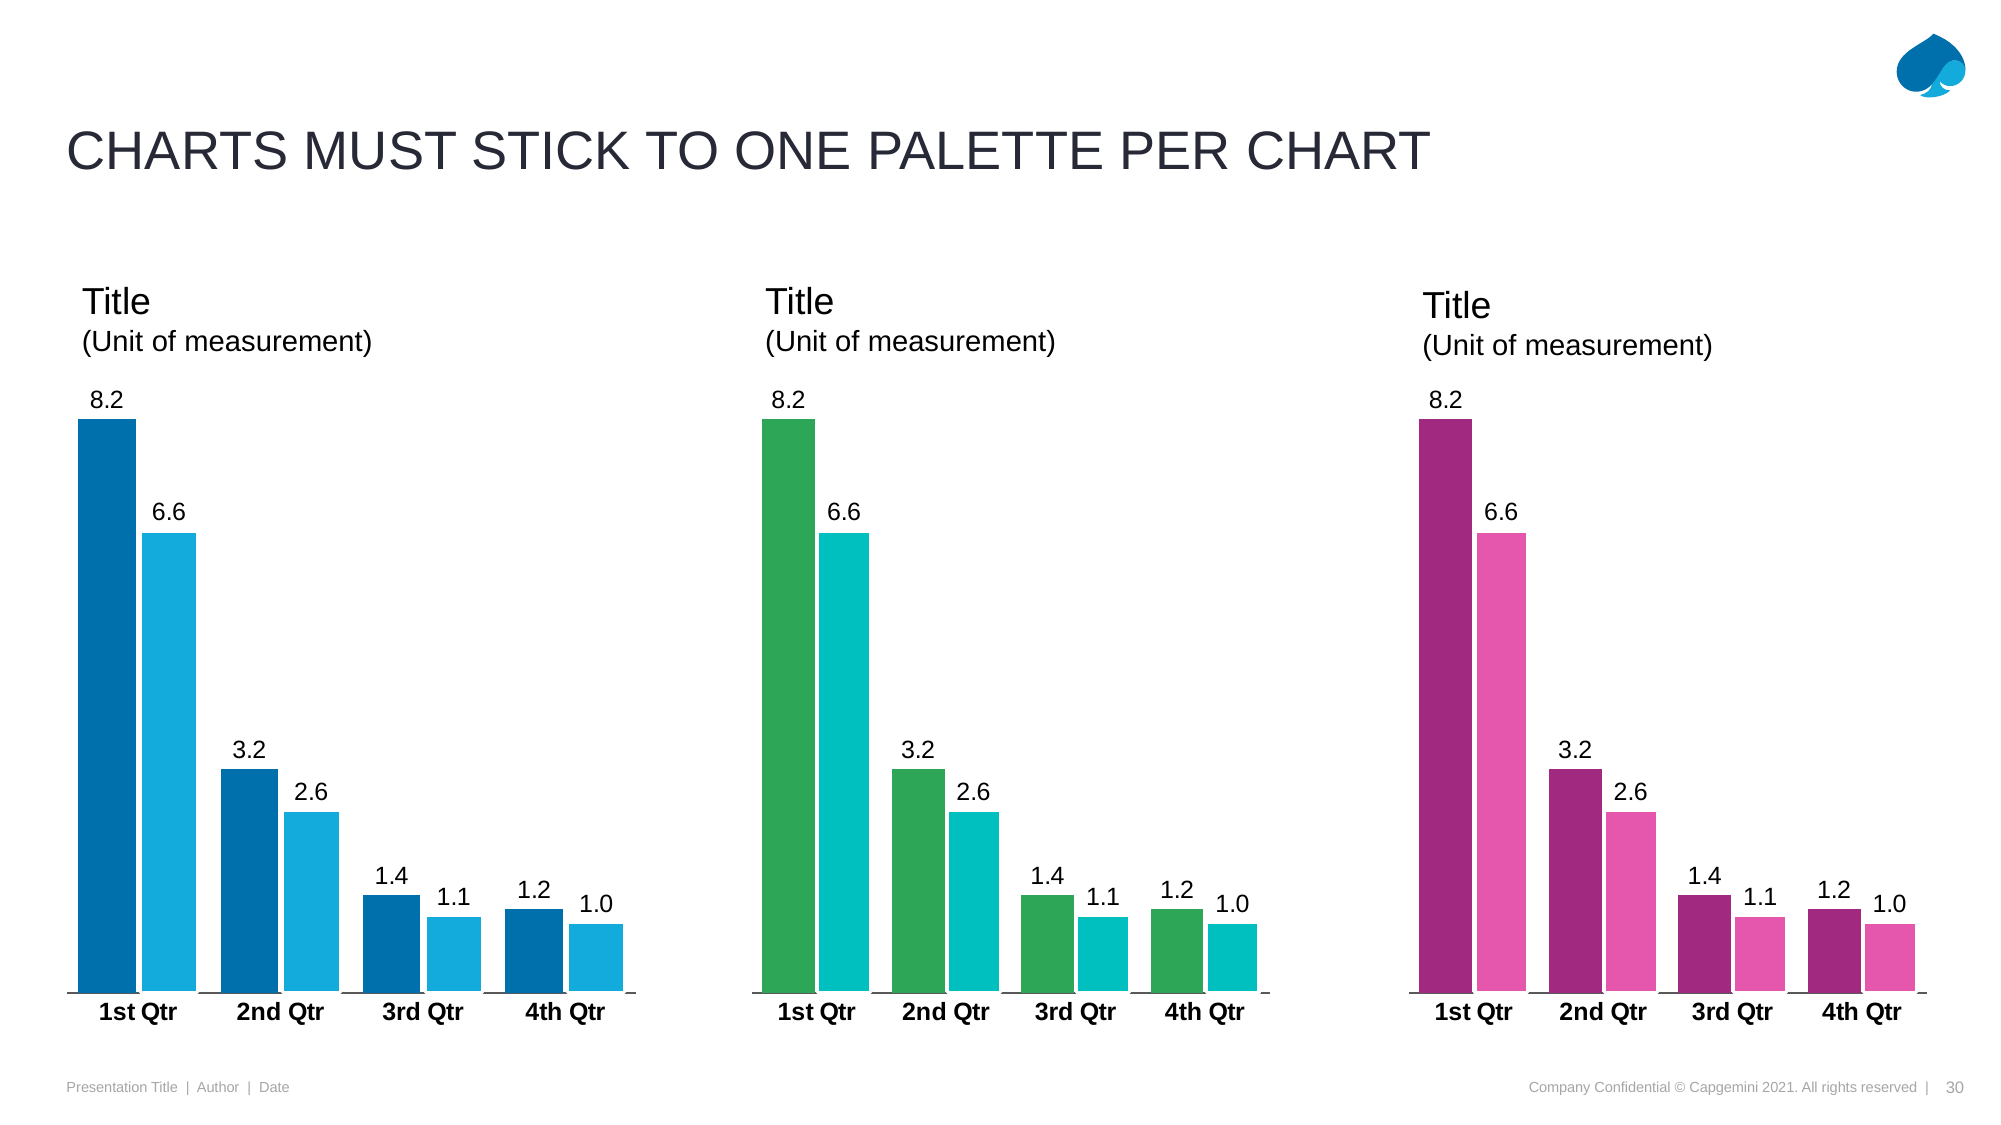

# Charts MUST stick to one palette per chart

### Chart

| Category | Sales | Costs |
|---|---|---|
| 1st Qtr | 8.2 | 6.6 |
| 2nd Qtr | 3.2 | 2.6 |
| 3rd Qtr | 1.4 | 1.1 |
| 4th Qtr | 1.2 | 1.0 |
Title
(Unit of measurement)

### Chart

| Category | Sales | Column1 |
|---|---|---|
| 1st Qtr | 8.2 | 6.6 |
| 2nd Qtr | 3.2 | 2.6 |
| 3rd Qtr | 1.4 | 1.1 |
| 4th Qtr | 1.2 | 1.0 |
Title
(Unit of measurement)

### Chart

| Category | Sales | Column1 |
|---|---|---|
| 1st Qtr | 8.2 | 6.6 |
| 2nd Qtr | 3.2 | 2.6 |
| 3rd Qtr | 1.4 | 1.1 |
| 4th Qtr | 1.2 | 1.0 |
Title
(Unit of measurement)